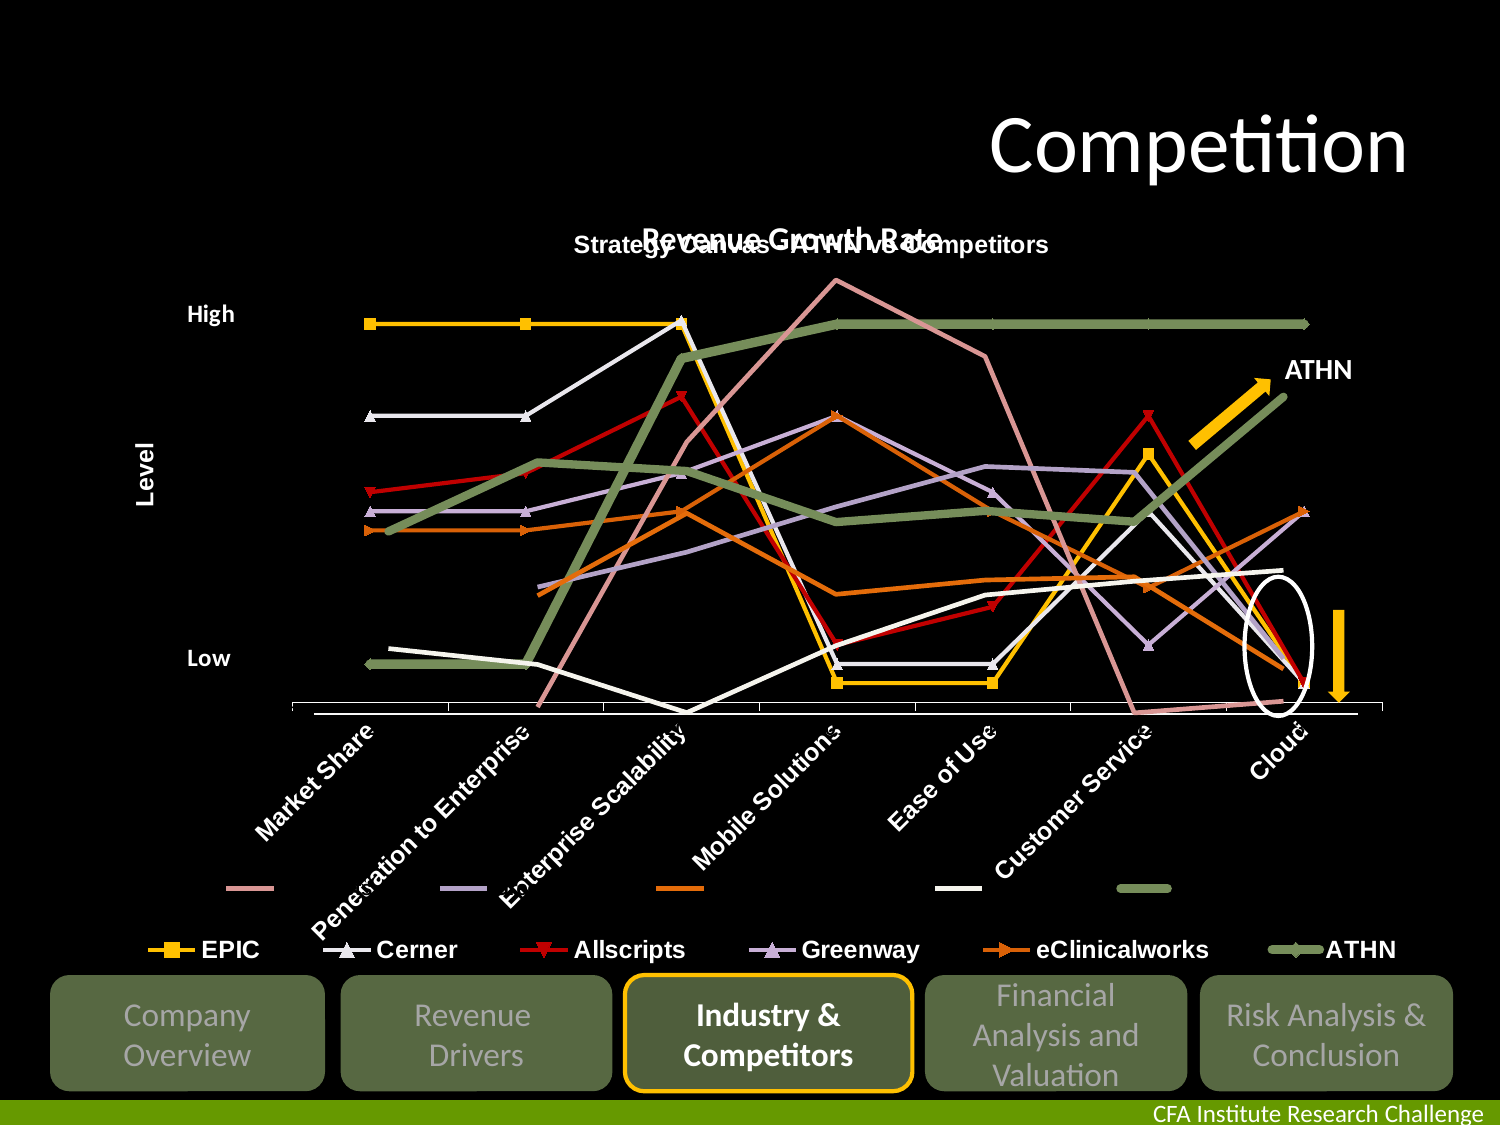

# Competition

### Chart: Strategy Canvas - ATHN vs Competitors

| Category | EPIC | Cerner | Allscripts | Greenway | eClinicalworks | ATHN |
|---|---|---|---|---|---|---|
| Market Share | 2.98 | 2.5 | 2.1 | 2.0 | 1.9 | 1.2 |
| Penetration to Enterprise | 2.98 | 2.5 | 2.2 | 2.0 | 1.9 | 1.2 |
| Enterprise Scalability | 2.98 | 3.0 | 2.6 | 2.2 | 2.0 | 2.8 |
| Mobile Solutions | 1.1 | 1.2 | 1.3 | 2.5 | 2.5 | 2.98 |
| Ease of Use | 1.1 | 1.2 | 1.5 | 2.1 | 2.0 | 2.98 |
| Customer Service | 2.3 | 2.0 | 2.5 | 1.3 | 1.6 | 2.98 |
| Cloud | 1.1 | 1.1 | 1.1 | 2.0 | 2.0 | 2.98 |
Revenue Growth Rate

### Chart

| Category | Allscripts | Greenway | Quality Systems | Cerner | Athenahealth |
|---|---|---|---|---|---|
| 2007 | None | None | None | 0.10297532656023228 | 0.28759894459102897 |
| 2008 | 0.01079799841980517 | 0.2 | 0.18638676844783725 | 0.07789986183301524 | 0.3965163934426231 |
| 2009 | 0.42886920270974455 | 0.2551546391752579 | 0.3163538873994638 | 0.0018922053347983497 | 0.3829787234042552 |
| 2010 | 0.6841721371261854 | 0.32648870636550287 | 0.18859470468431777 | 0.10746923358108923 | 0.30238726790450926 |
| 2011 | 0.5635556517973147 | 0.390092879256966 | 0.21110349554489363 | 0.18742435911541427 | 0.3201629327902241 |
| 2012 | 0.0015234402049719865 | 0.3808463251670379 | 0.21618562535370694 | 0.20921936529997678 | 0.3029929034248688 |
| 2013 | 0.02 | 0.08709677419354848 | 0.0707305723592368 | 0.2265 | 0.5 |
ATHN

Company Overview
Revenue
Drivers
Industry & Competitors
Financial Analysis and Valuation
Risk Analysis & Conclusion

CFA Institute Research Challenge